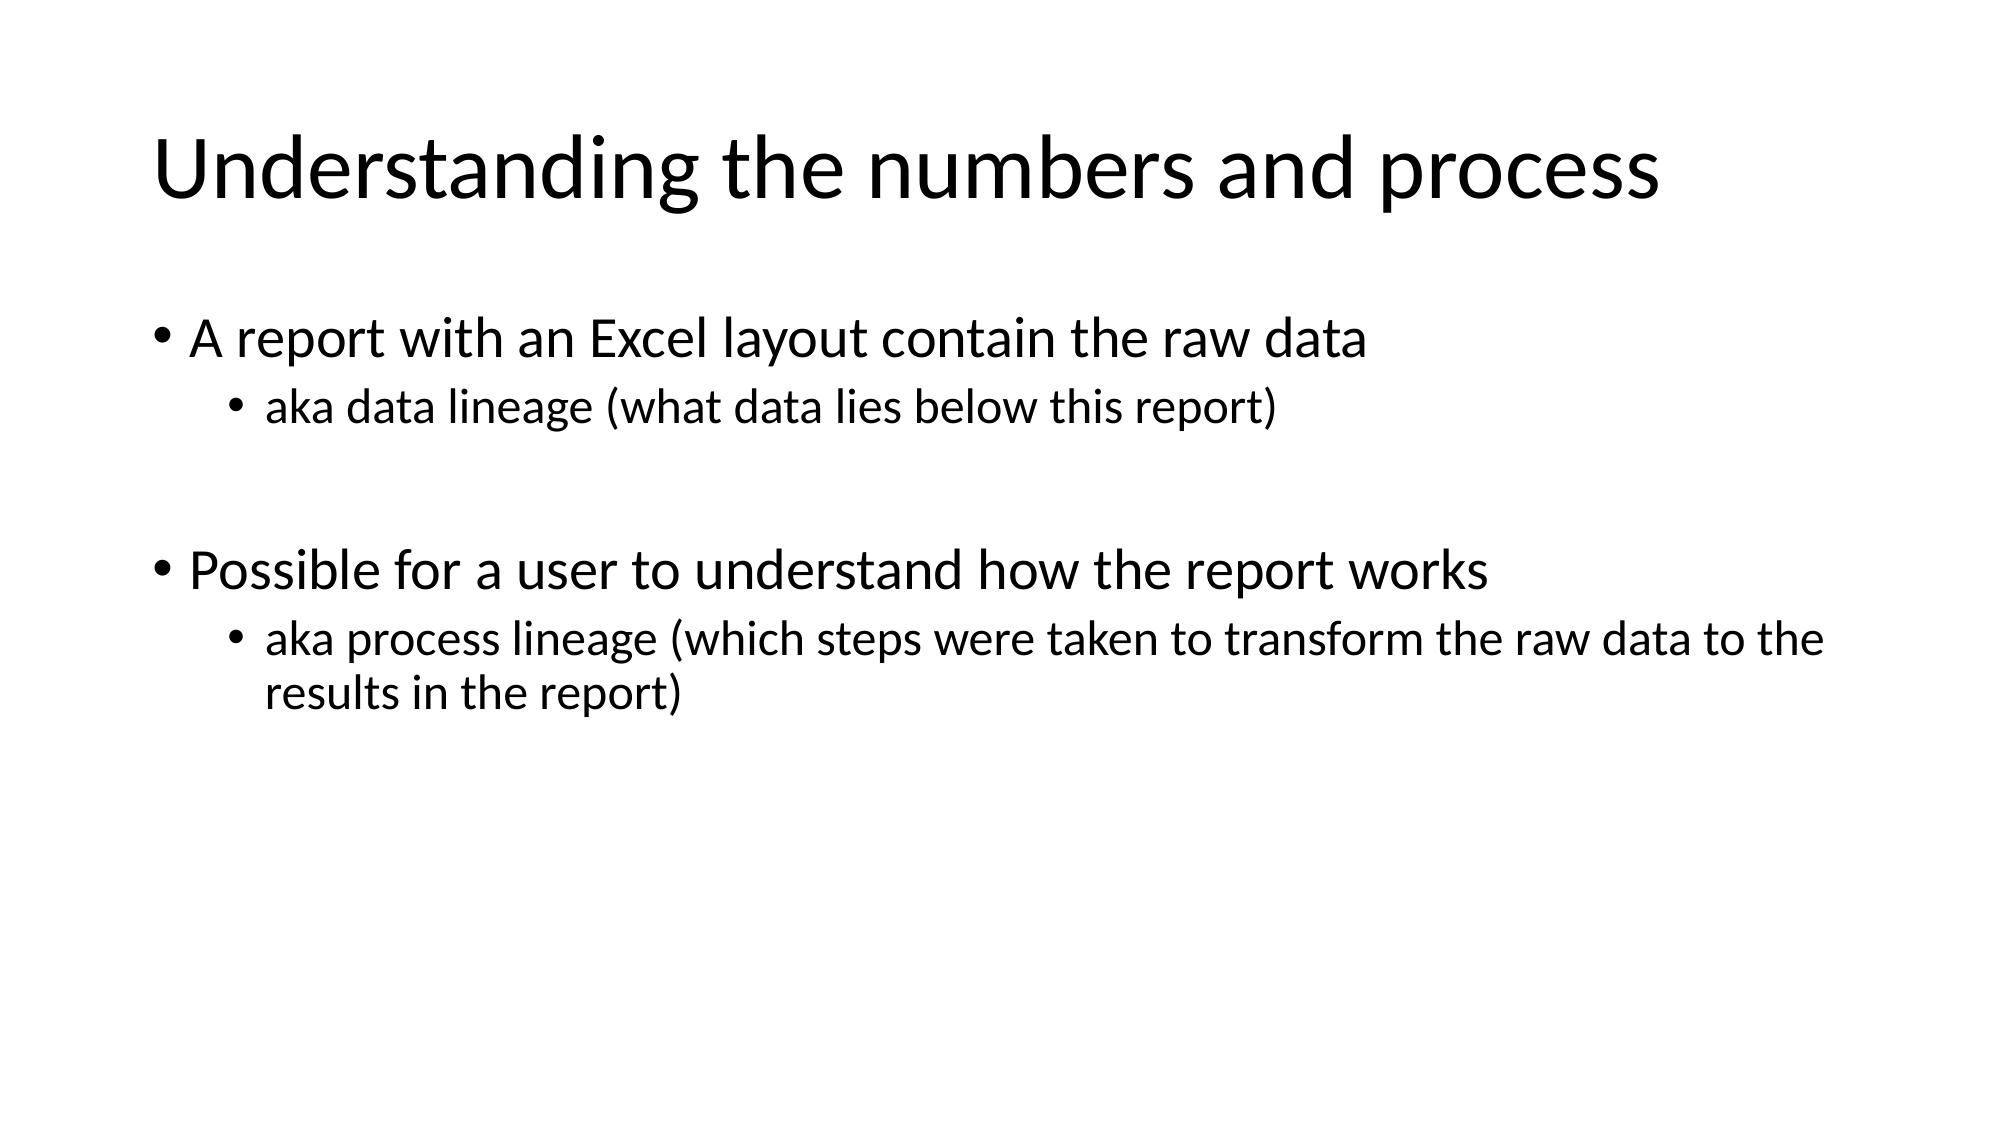

# Understanding the numbers and process
A report with an Excel layout contain the raw data
aka data lineage (what data lies below this report)

Possible for a user to understand how the report works
aka process lineage (which steps were taken to transform the raw data to the results in the report)